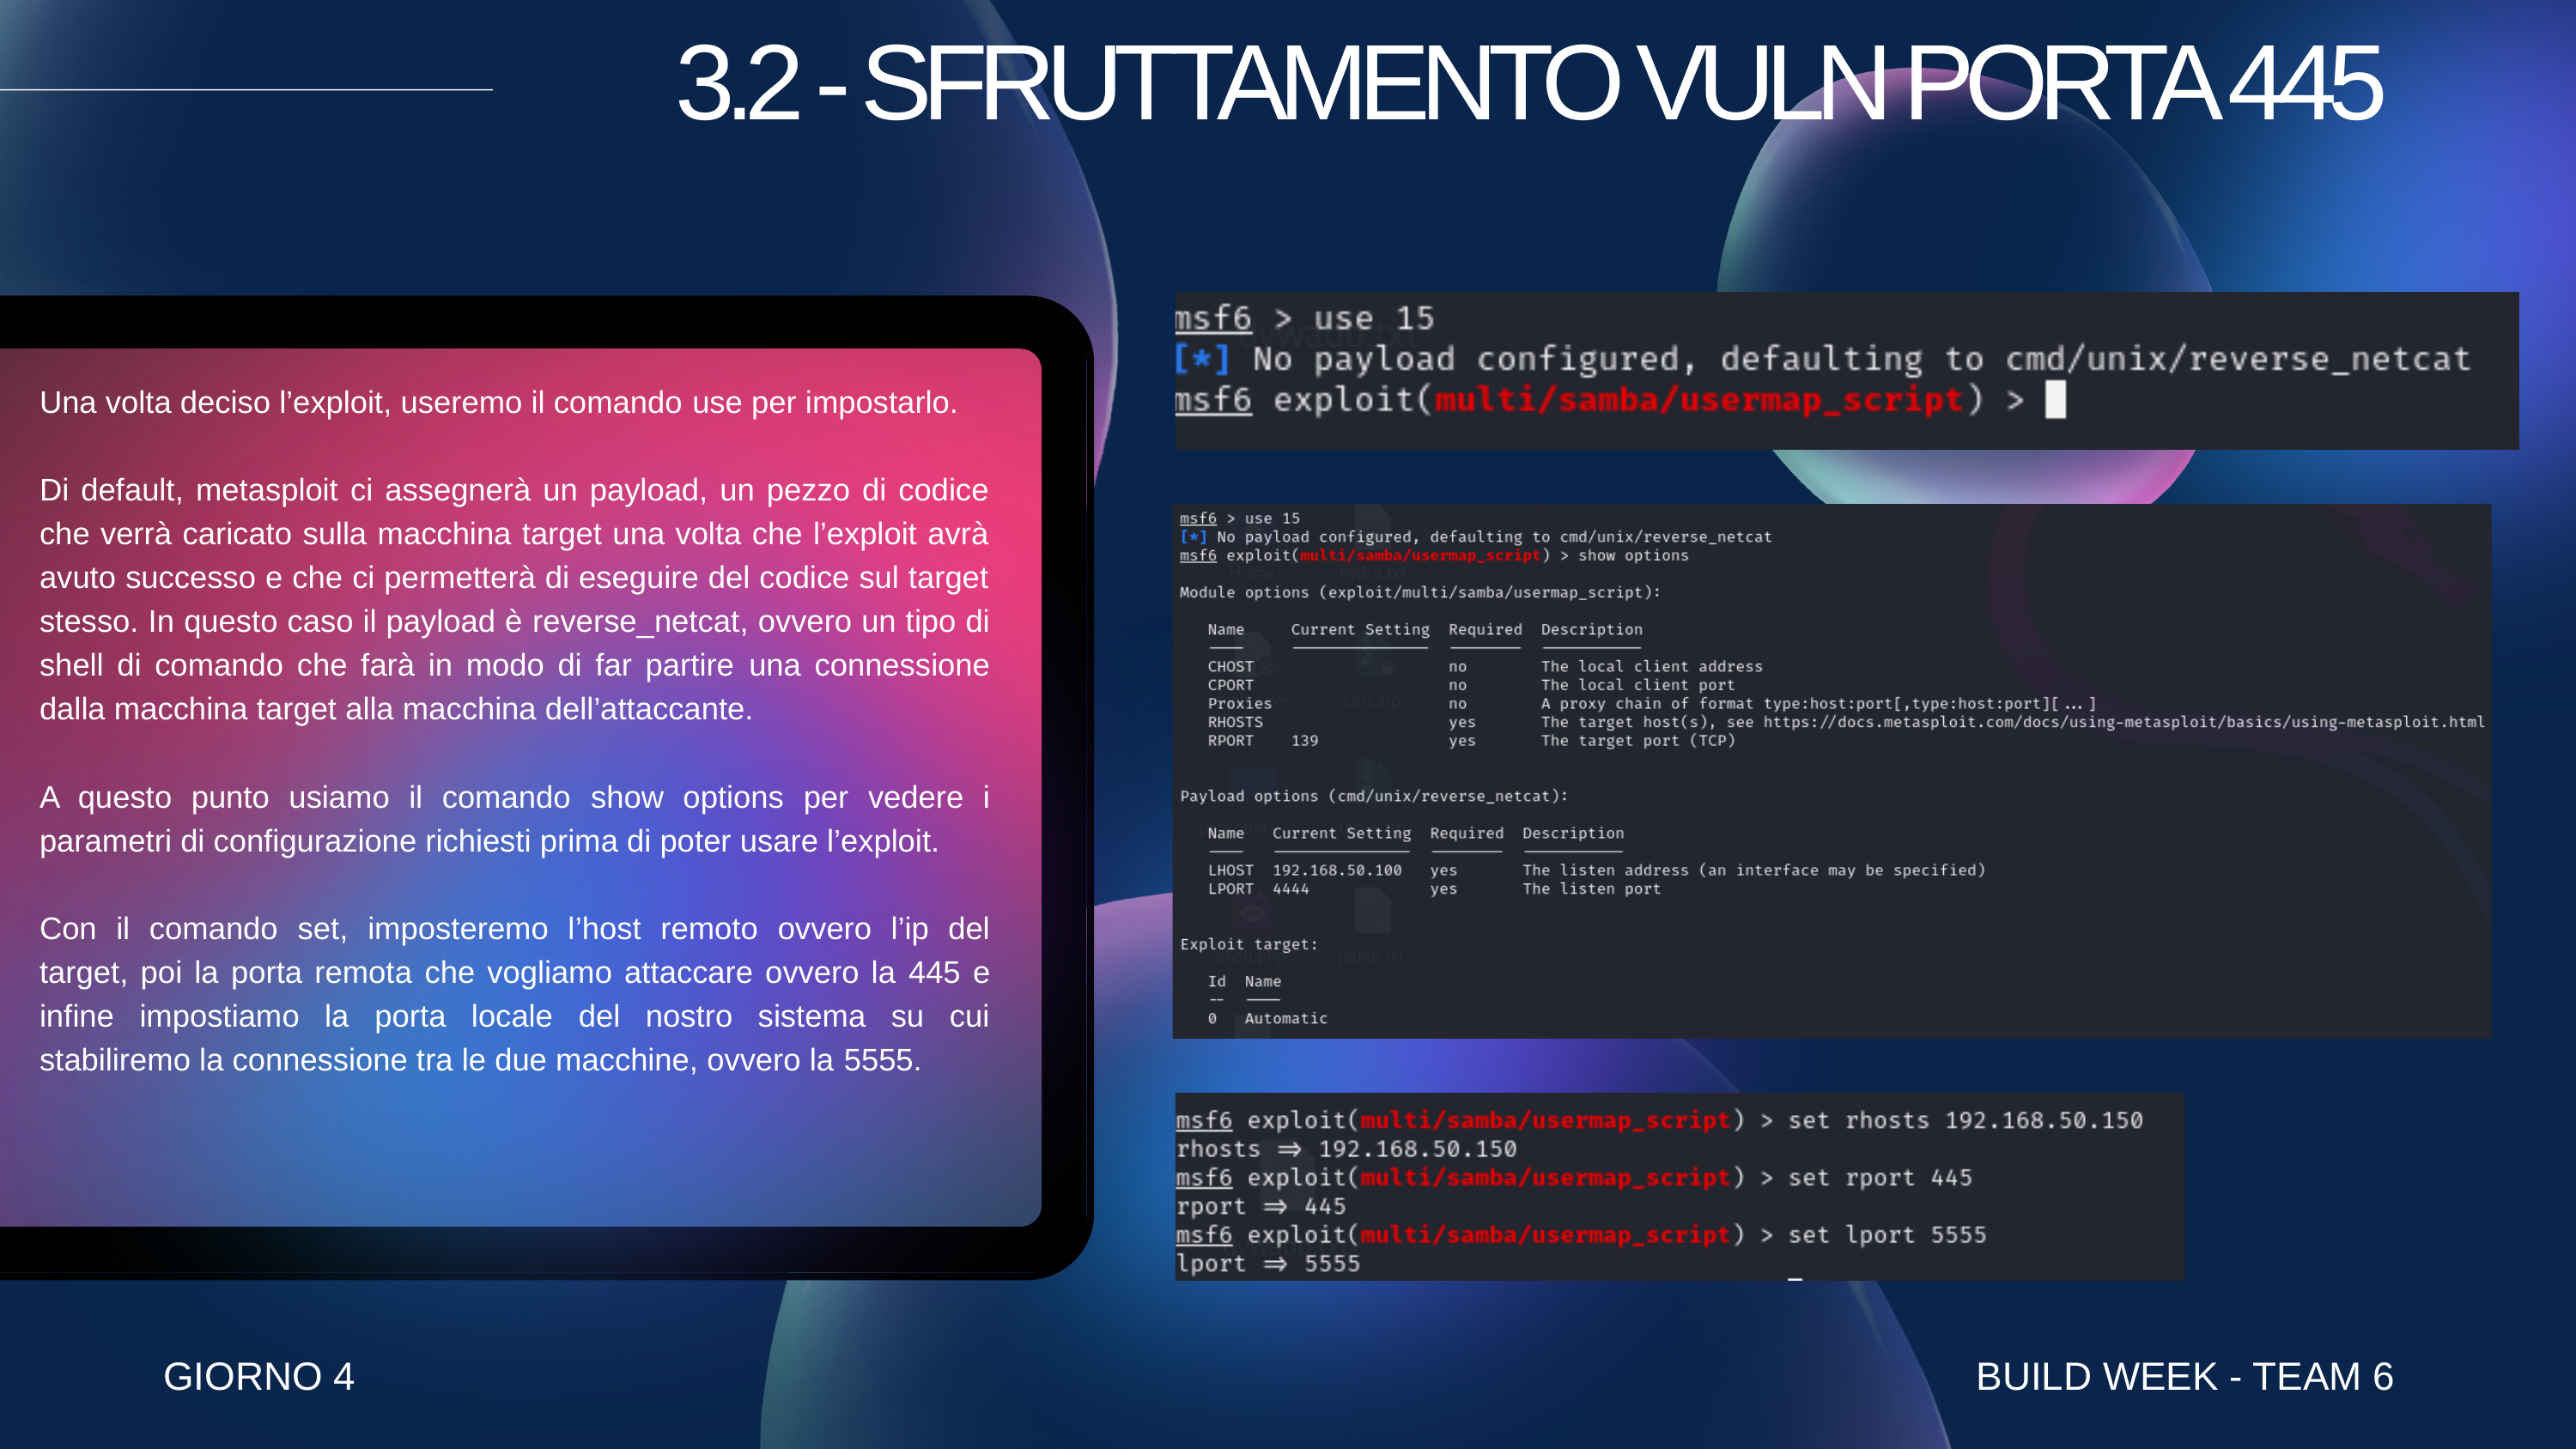

3.2 - SFRUTTAMENTO VULN PORTA 445

Una volta deciso l’exploit, useremo il comando use per impostarlo.

Di default, metasploit ci assegnerà un payload, un pezzo di codice che verrà caricato sulla macchina target una volta che l’exploit avrà avuto successo e che ci permetterà di eseguire del codice sul target stesso. In questo caso il payload è reverse_netcat, ovvero un tipo di shell di comando che farà in modo di far partire una connessione dalla macchina target alla macchina dell’attaccante.

A questo punto usiamo il comando show options per vedere i parametri di configurazione richiesti prima di poter usare l’exploit.

Con il comando set, imposteremo l’host remoto ovvero l’ip del target, poi la porta remota che vogliamo attaccare ovvero la 445 e infine impostiamo la porta locale del nostro sistema su cui stabiliremo la connessione tra le due macchine, ovvero la 5555.

GIORNO 4
BUILD WEEK - TEAM 6